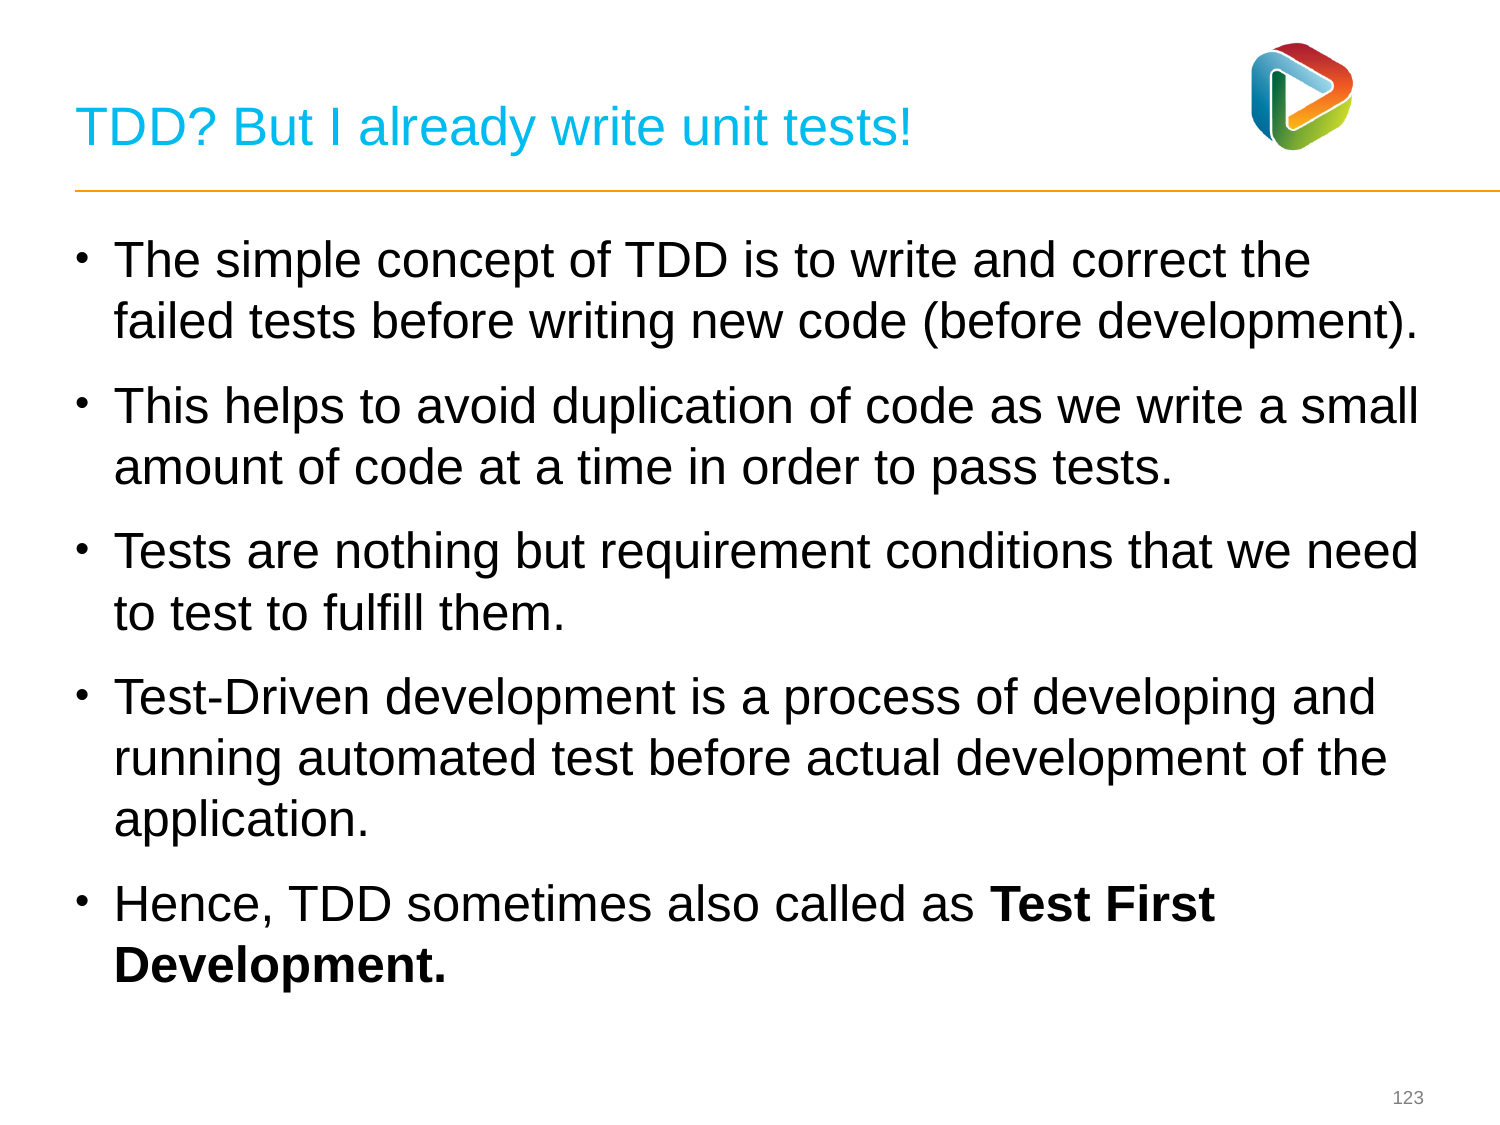

# TDD? But I already write unit tests!
The simple concept of TDD is to write and correct the failed tests before writing new code (before development).
This helps to avoid duplication of code as we write a small amount of code at a time in order to pass tests.
Tests are nothing but requirement conditions that we need to test to fulfill them.
Test-Driven development is a process of developing and running automated test before actual development of the application.
Hence, TDD sometimes also called as Test First Development.